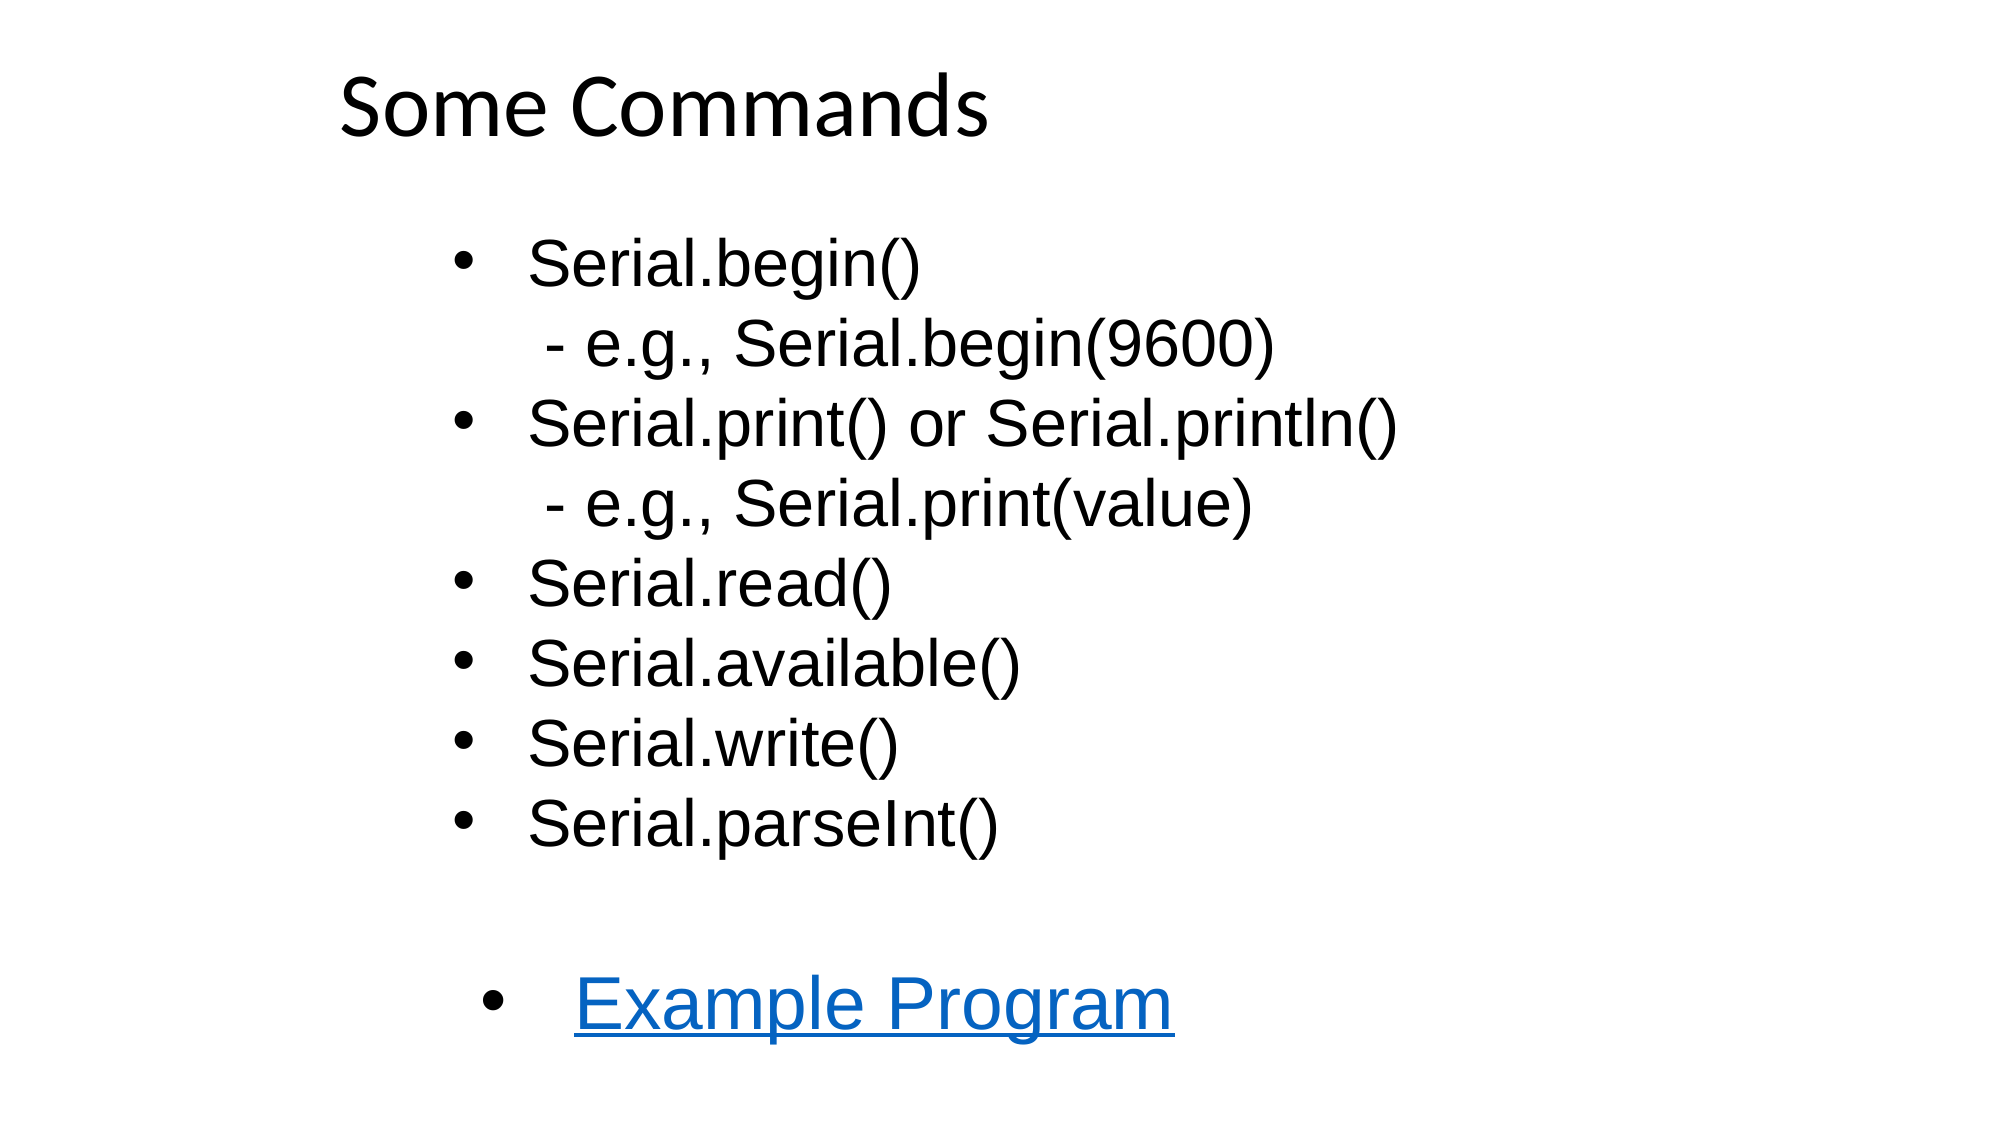

# Some Commands
Serial.begin()
     - e.g., Serial.begin(9600)
Serial.print() or Serial.println()
     - e.g., Serial.print(value)
Serial.read()
Serial.available()
Serial.write()
Serial.parseInt()
Example Program